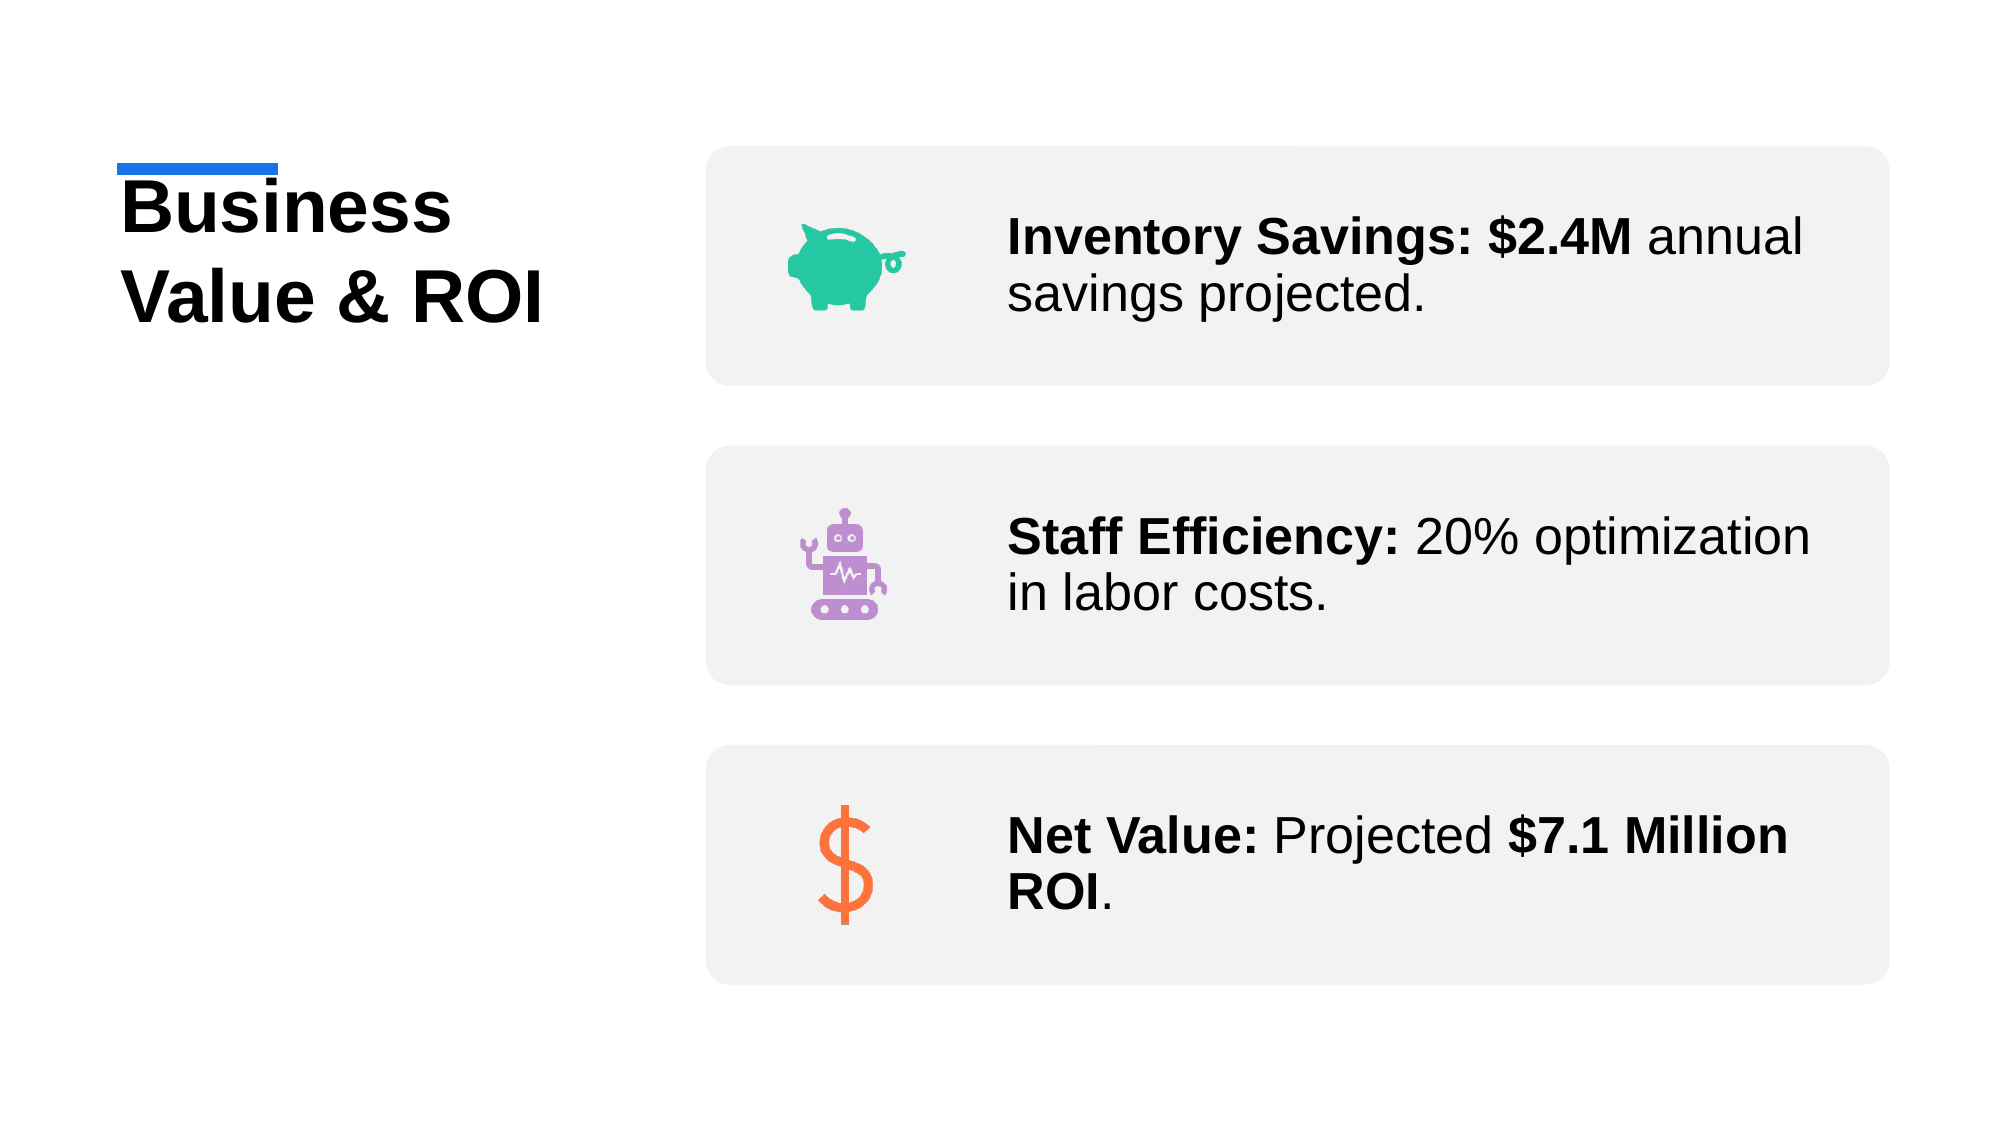

Inventory Savings: $2.4M annual savings projected.
Staff Efficiency: 20% optimization in labor costs.
Net Value: Projected $7.1 Million ROI.
# Business Value & ROI